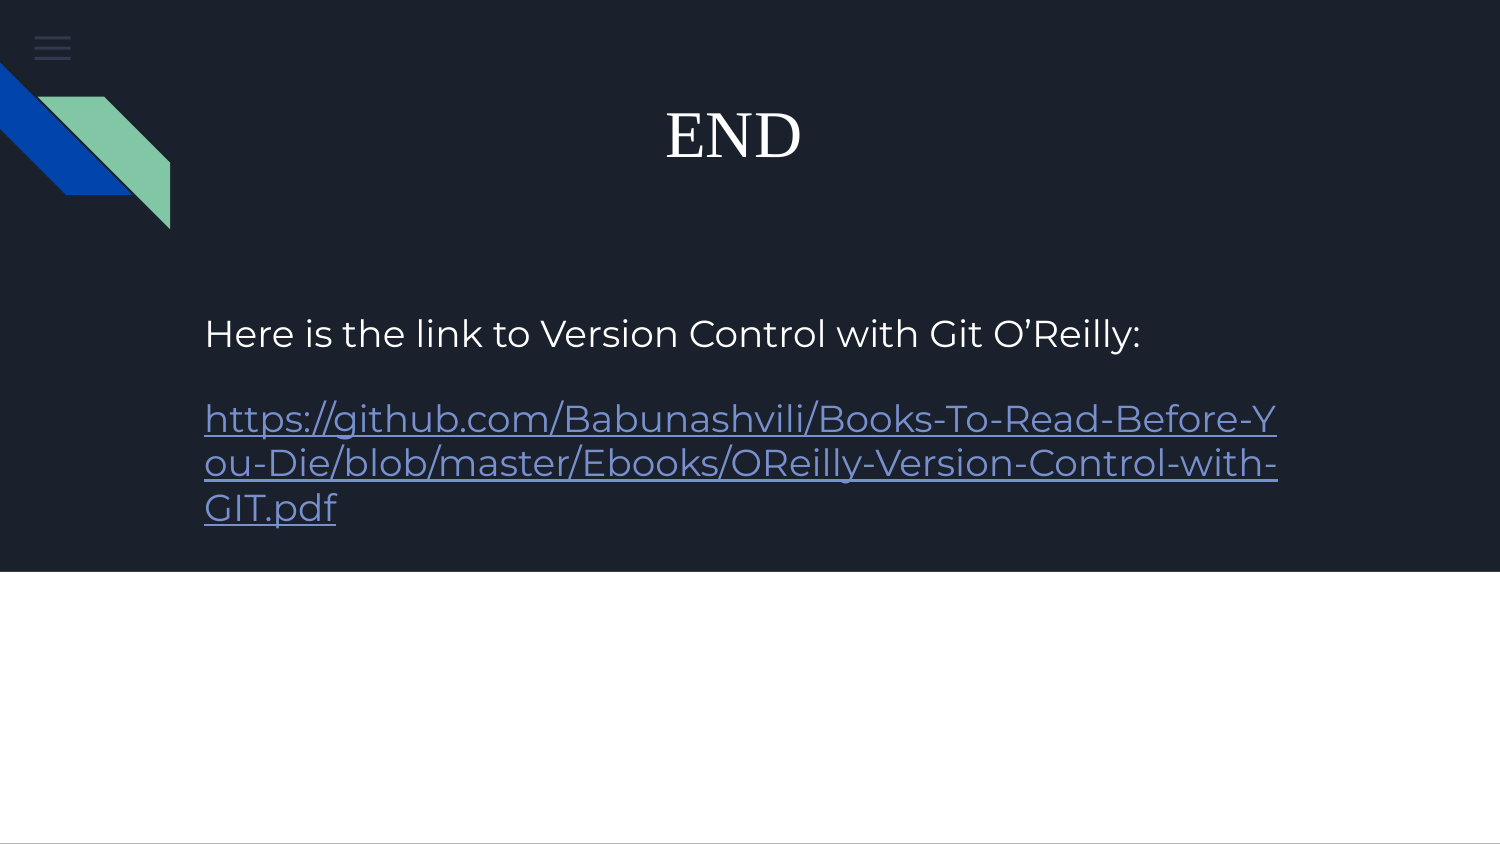

END
# Here is the link to Version Control with Git O’Reilly:
https://github.com/Babunashvili/Books-To-Read-Before-You-Die/blob/master/Ebooks/OReilly-Version-Control-with-GIT.pdf